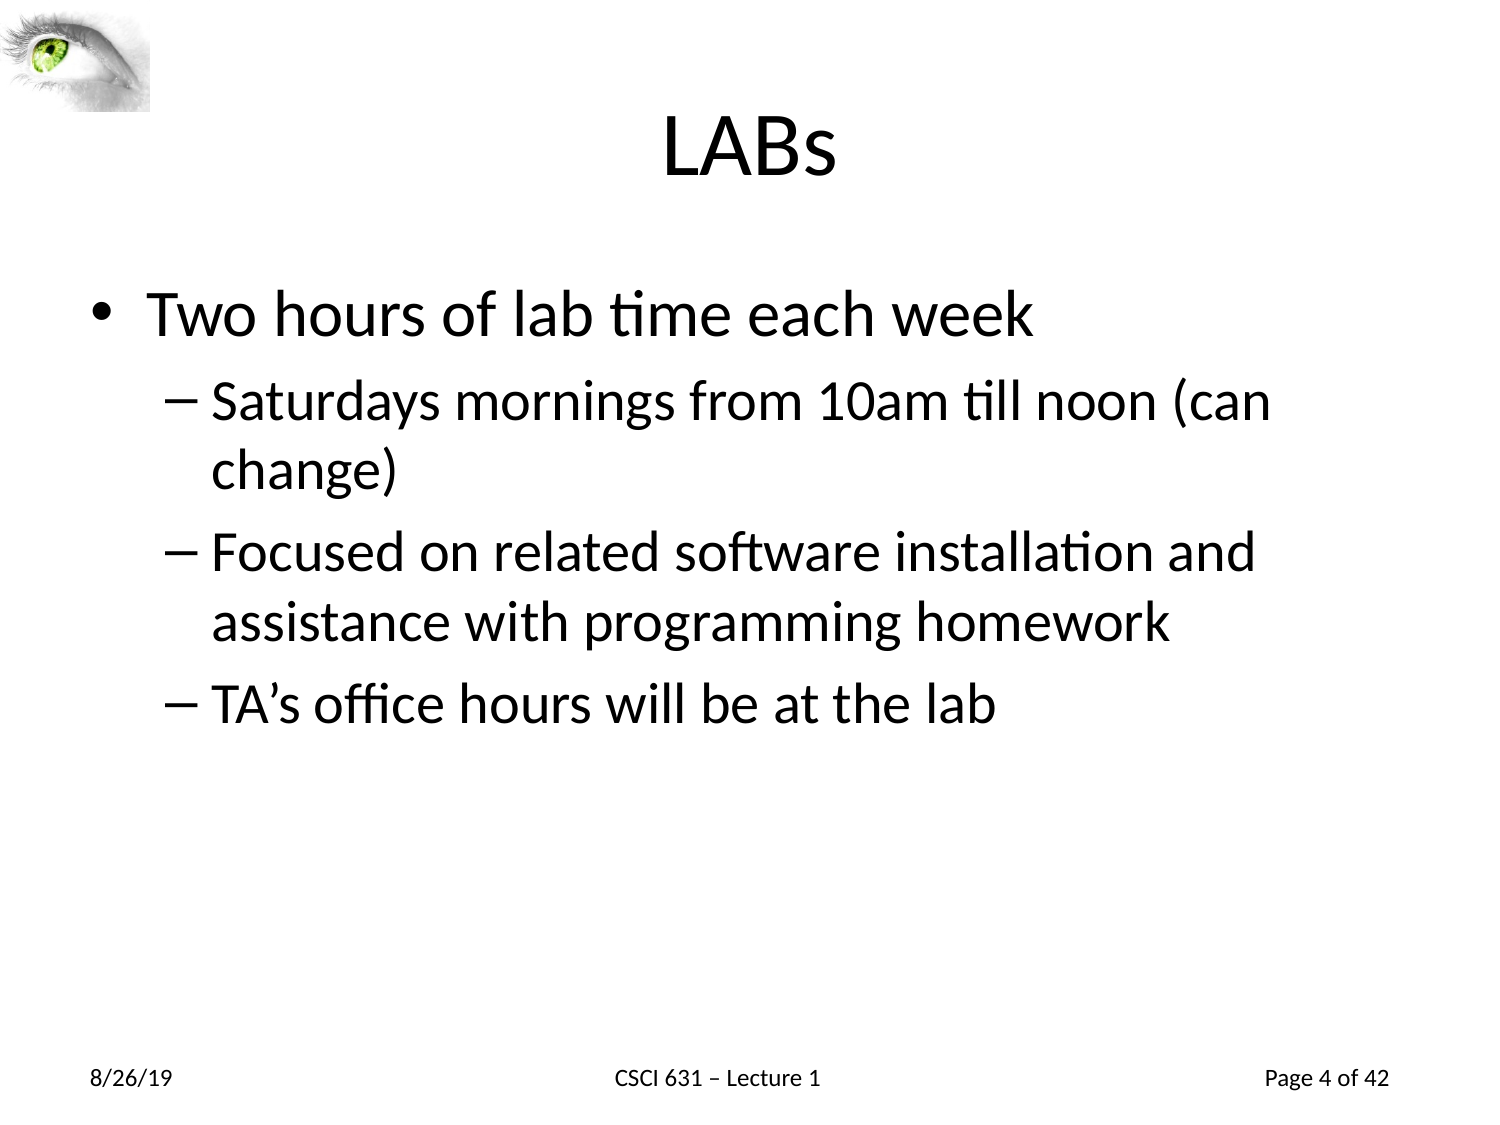

# LABs
Two hours of lab time each week
Saturdays mornings from 10am till noon (can change)
Focused on related software installation and assistance with programming homework
TA’s office hours will be at the lab